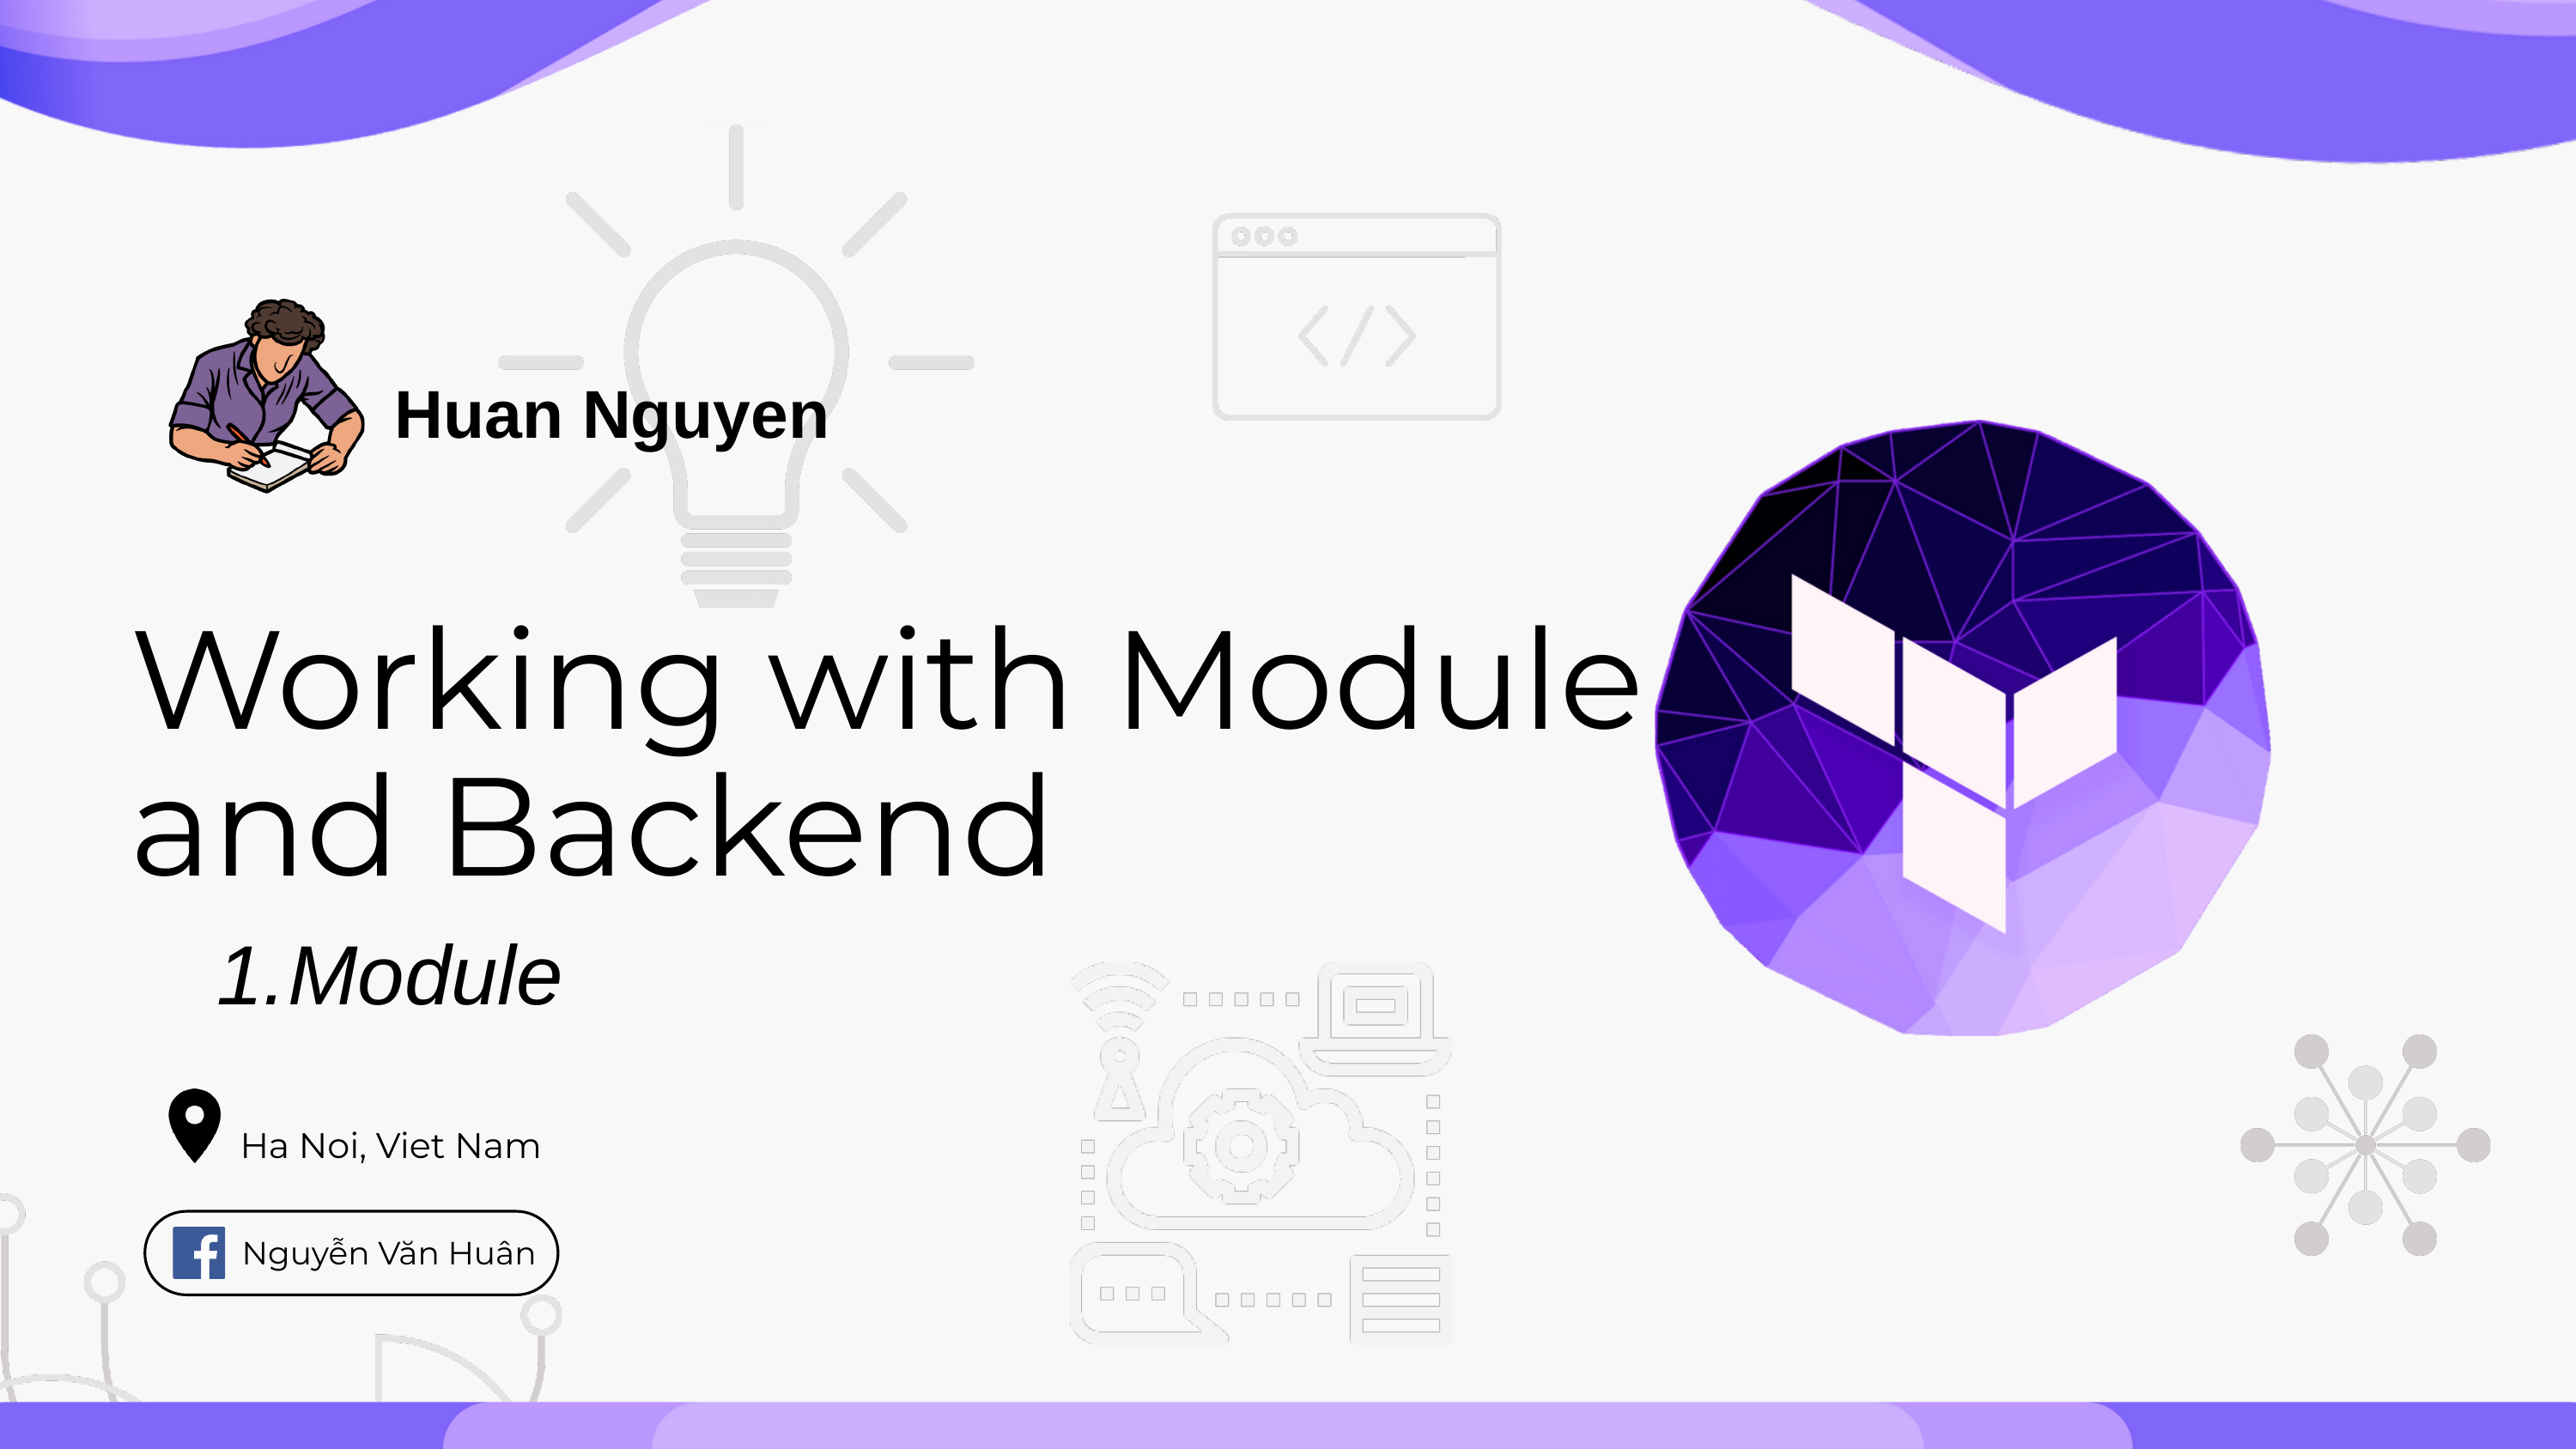

Huan Nguyen

Working with Module and Backend
Module

Ha Noi, Viet Nam

         Nguyễn Văn Huân